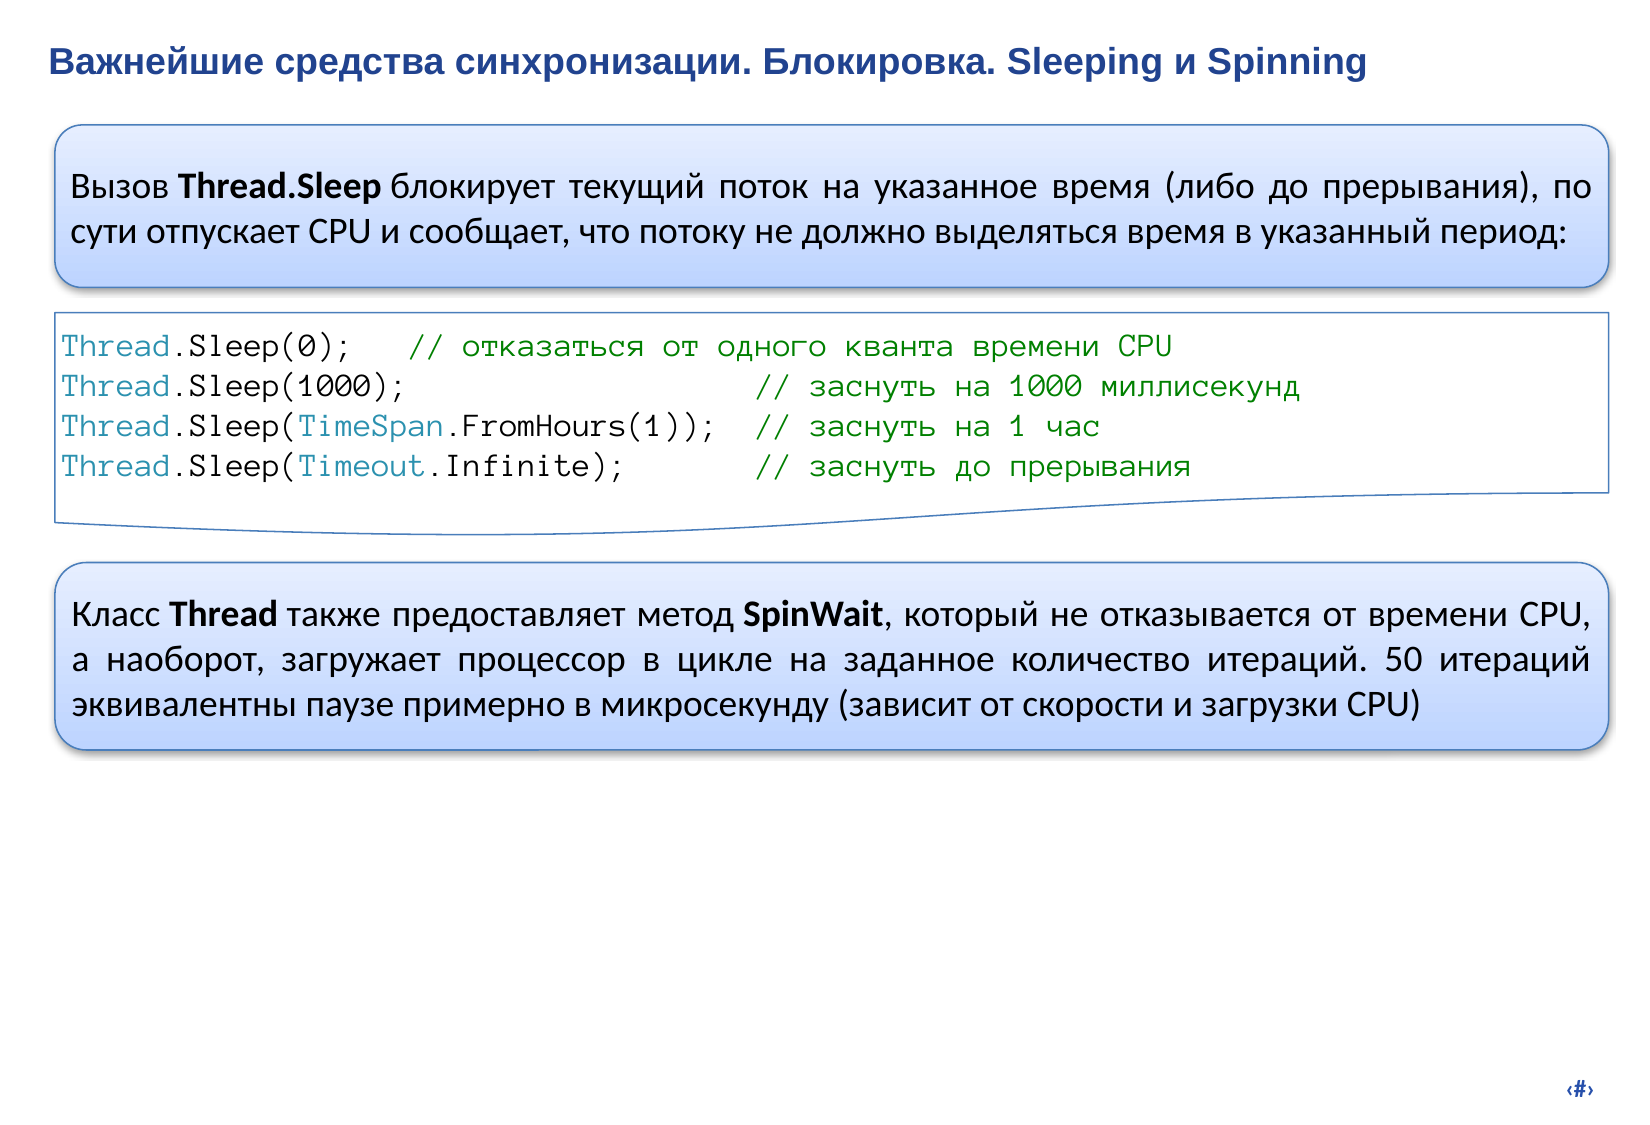

# Важнейшие средства синхронизации. Блокировка. Sleeping и Spinning

Вызов Thread.Sleep блокирует текущий поток на указанное время (либо до прерывания), по сути отпускает CPU и сообщает, что потоку не должно выделяться время в указанный период:

Thread.Sleep(0);   // отказаться от одного кванта времени CPU
Thread.Sleep(1000);                   // заснуть на 1000 миллисекунд
Thread.Sleep(TimeSpan.FromHours(1));  // заснуть на 1 час
Thread.Sleep(Timeout.Infinite);       // заснуть до прерывания

Класс Thread также предоставляет метод SpinWait, который не отказывается от времени CPU, а наоборот, загружает процессор в цикле на заданное количество итераций. 50 итераций эквивалентны паузе примерно в микросекунду (зависит от скорости и загрузки CPU)